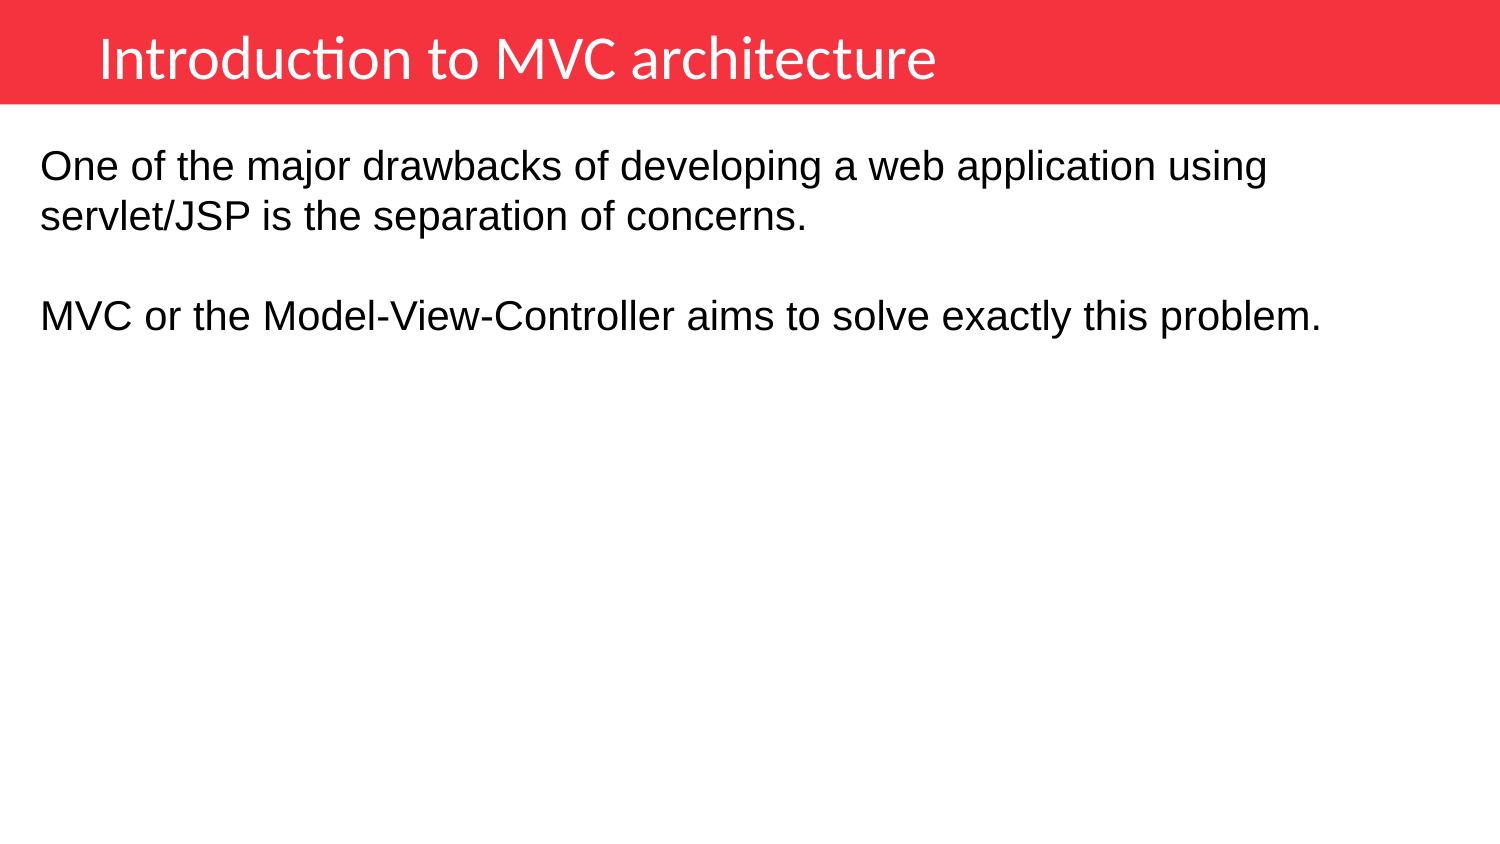

Introduction to MVC architecture

One of the major drawbacks of developing a web application using servlet/JSP is the separation of concerns.

MVC or the Model-View-Controller aims to solve exactly this problem.